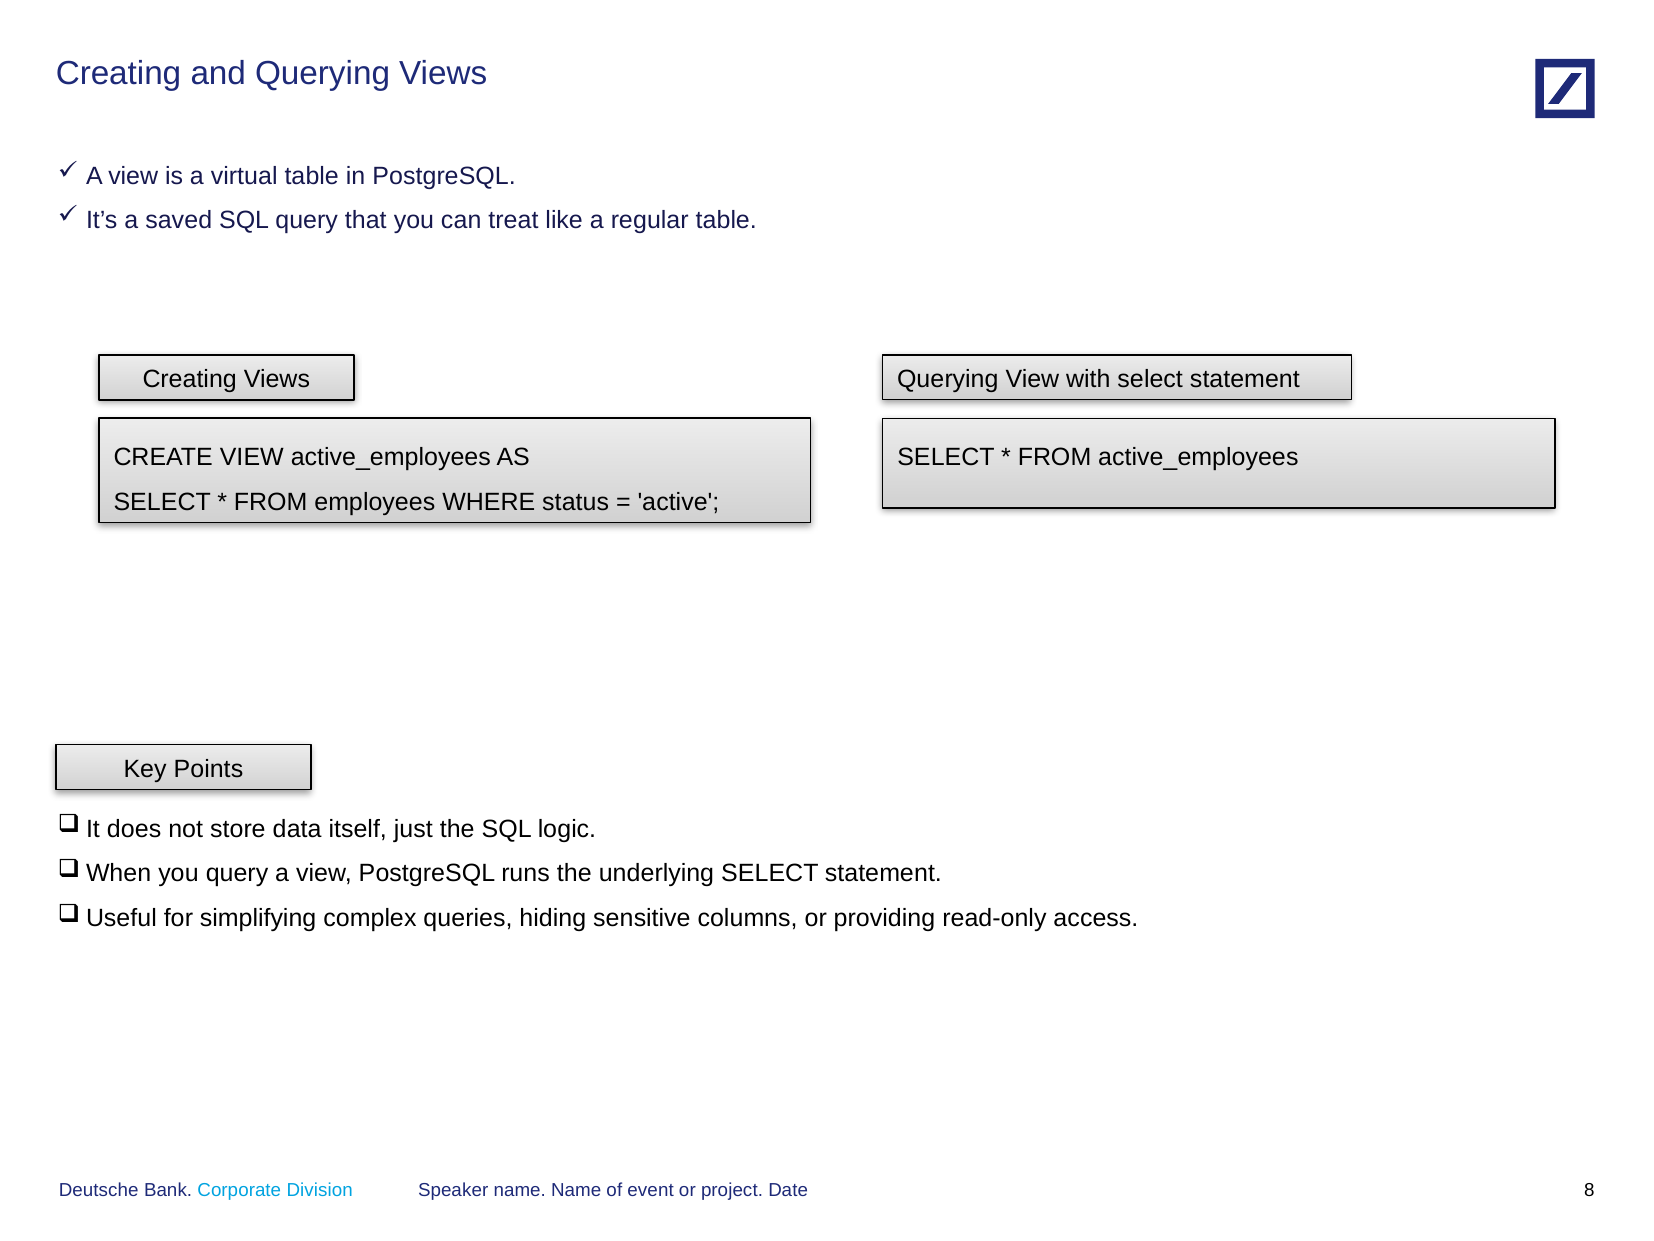

# Creating and Querying Views
A view is a virtual table in PostgreSQL.
It’s a saved SQL query that you can treat like a regular table.
Creating Views
Querying View with select statement
CREATE VIEW active_employees AS
SELECT * FROM employees WHERE status = 'active';
SELECT * FROM active_employees

Key Points
It does not store data itself, just the SQL logic.
When you query a view, PostgreSQL runs the underlying SELECT statement.
Useful for simplifying complex queries, hiding sensitive columns, or providing read-only access.
Speaker name. Name of event or project. Date
8